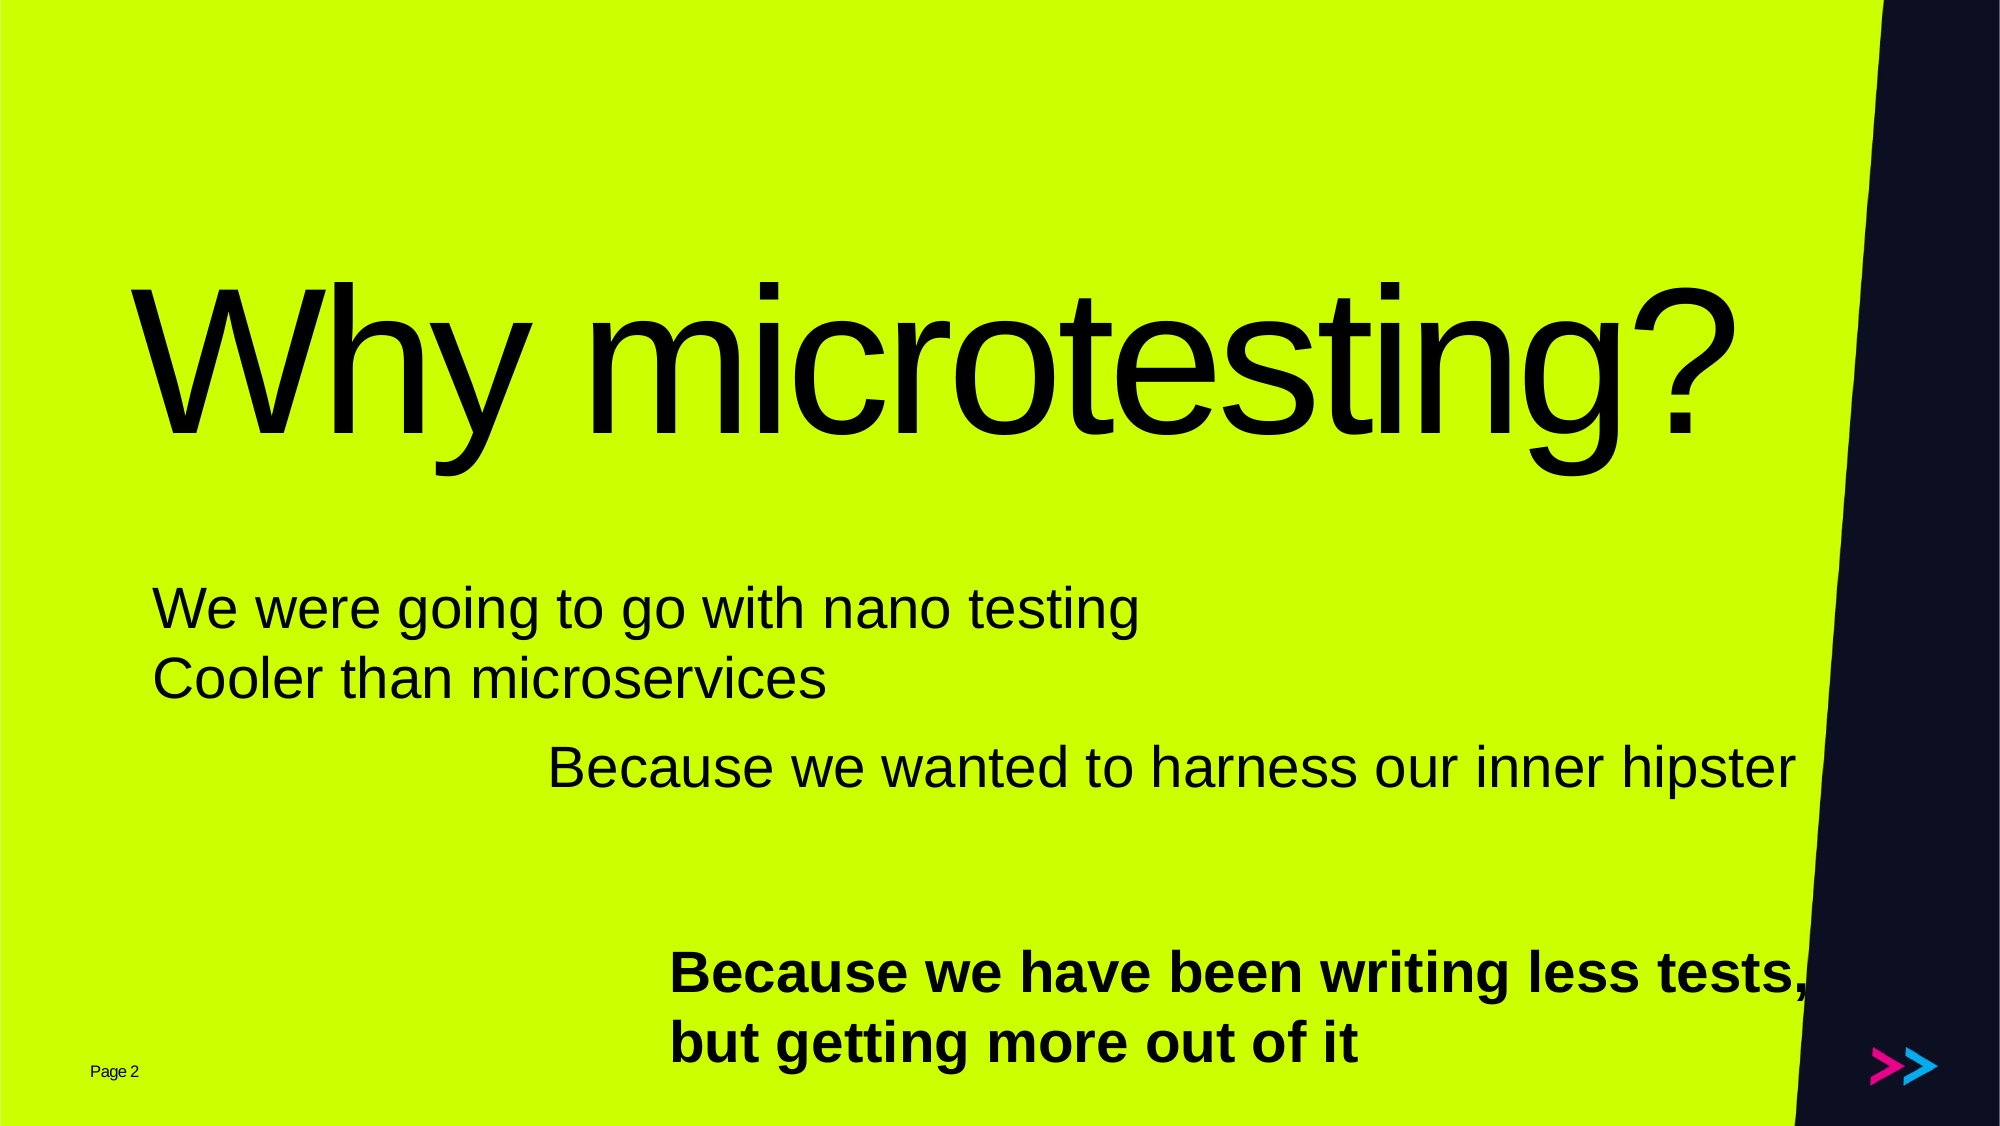

# Why microtesting?
We were going to go with nano testing
Cooler than microservices

Because we wanted to harness our inner hipster
Because we have been writing less tests,
but getting more out of it
2